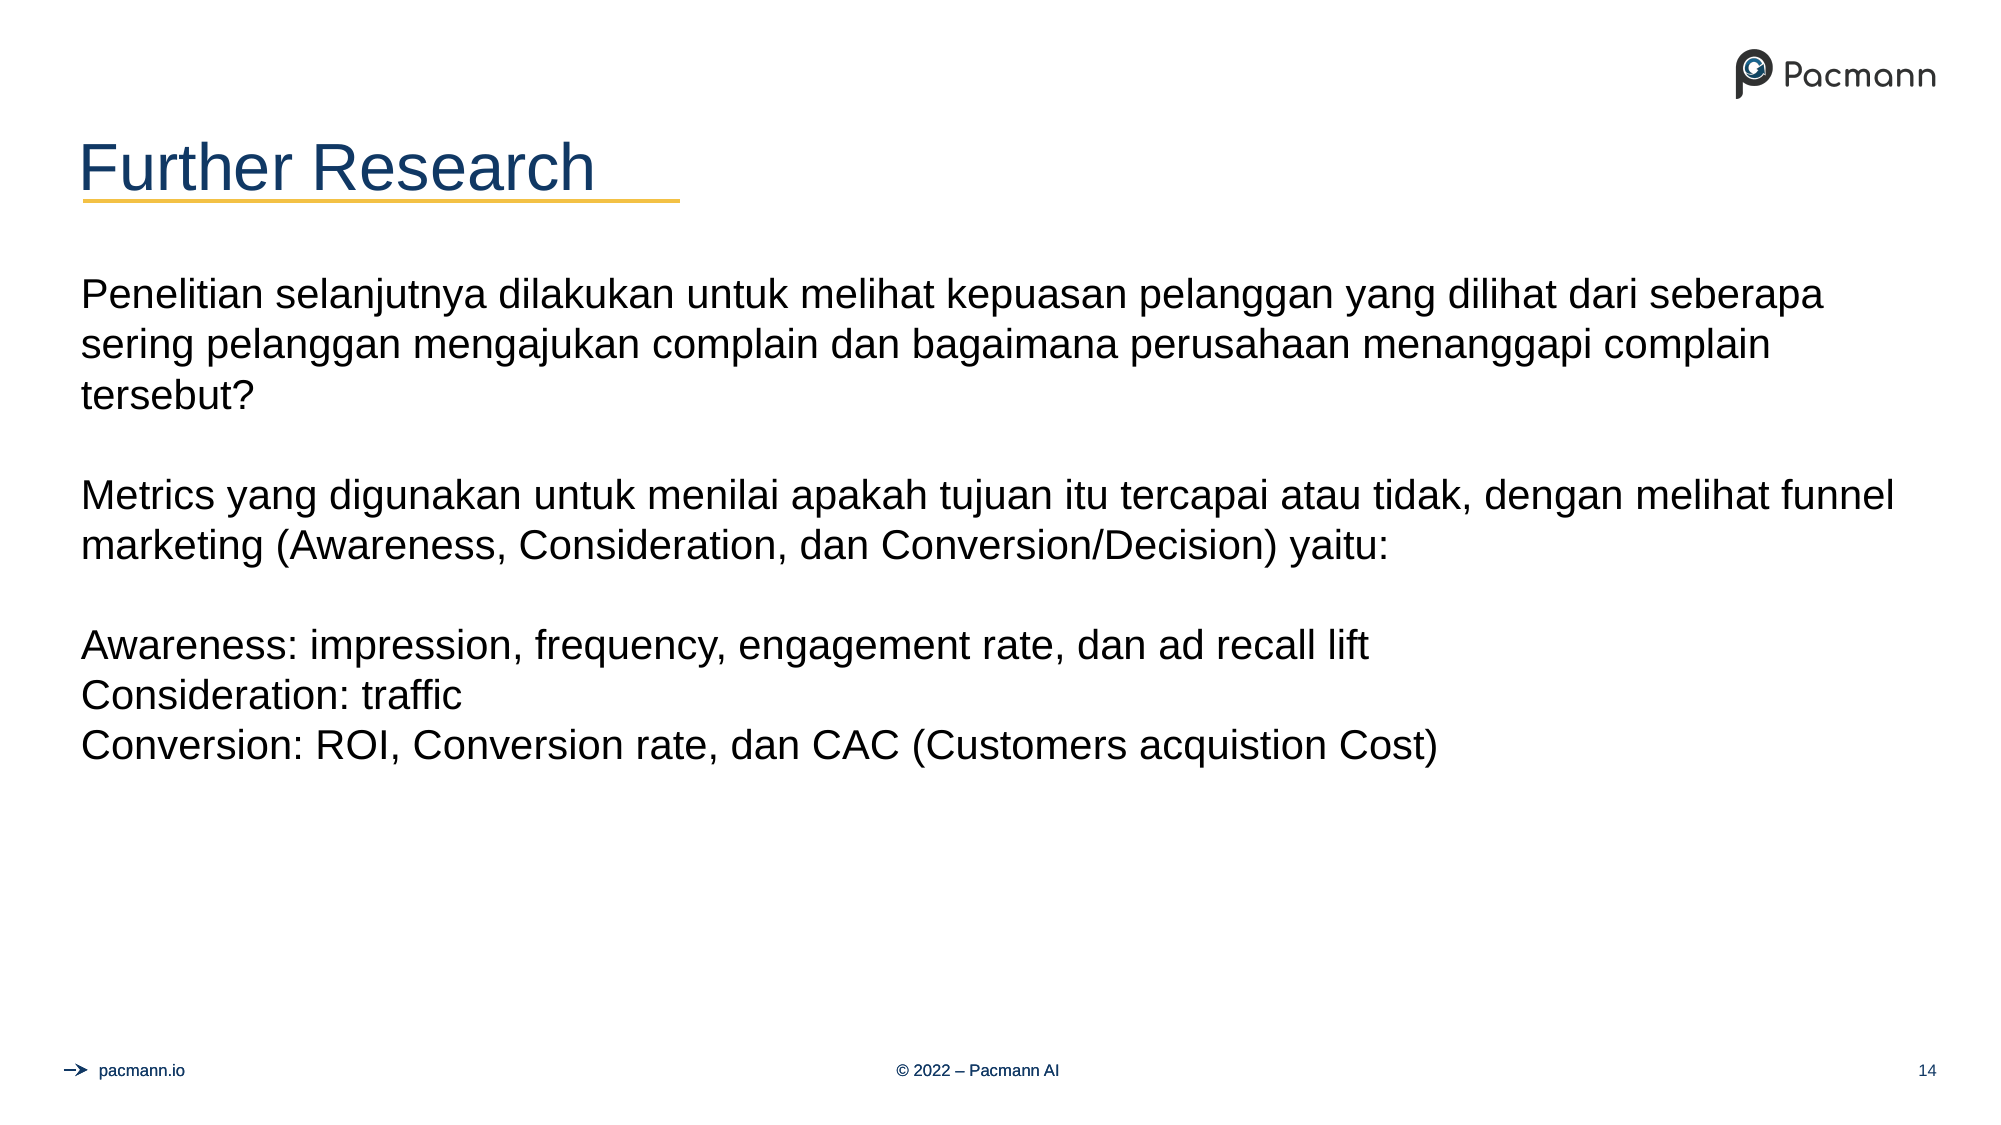

# Further Research
Penelitian selanjutnya dilakukan untuk melihat kepuasan pelanggan yang dilihat dari seberapa sering pelanggan mengajukan complain dan bagaimana perusahaan menanggapi complain tersebut?

Metrics yang digunakan untuk menilai apakah tujuan itu tercapai atau tidak, dengan melihat funnel marketing (Awareness, Consideration, dan Conversion/Decision) yaitu:

Awareness: impression, frequency, engagement rate, dan ad recall lift
Consideration: traffic
Conversion: ROI, Conversion rate, dan CAC (Customers acquistion Cost)